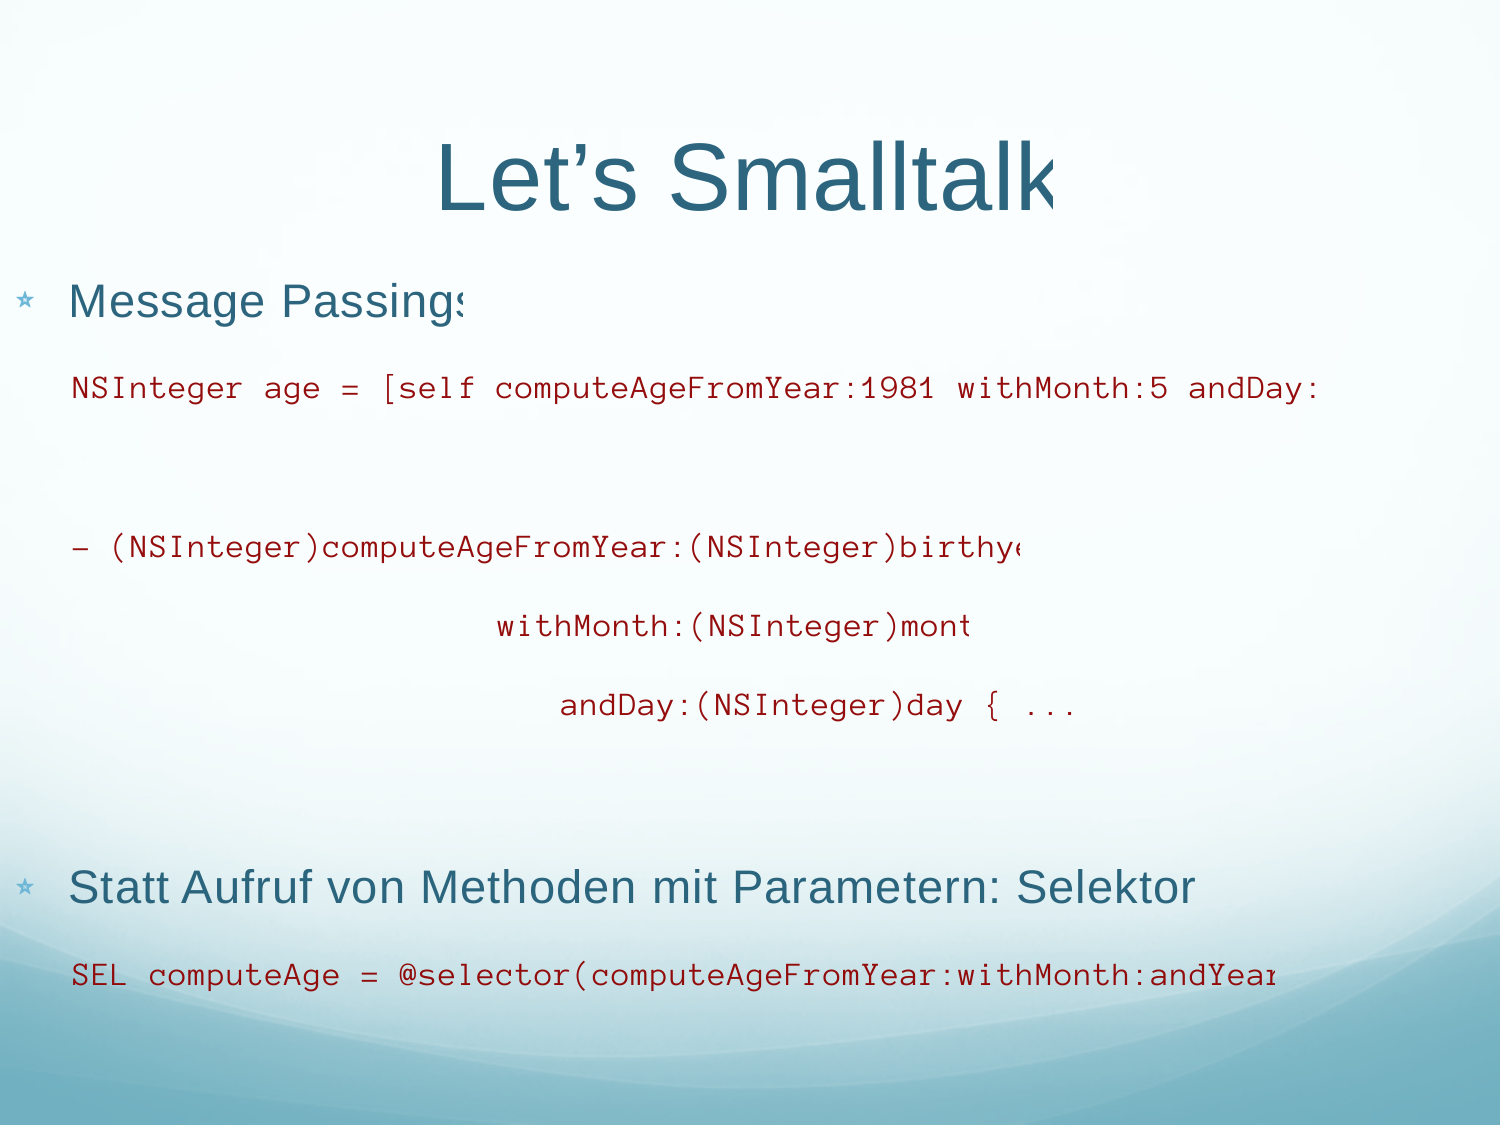

# Let’s Smalltalk
Message Passings
   NSInteger age = [self computeAgeFromYear:1981 withMonth:5 andDay:23];

   - (NSInteger)computeAgeFromYear:(NSInteger)birthyear
                         withMonth:(NSInteger)month
	                     andDay:(NSInteger)day { ... }

Statt Aufruf von Methoden mit Parametern: Selektoren
   SEL computeAge = @selector(computeAgeFromYear:withMonth:andYear:);